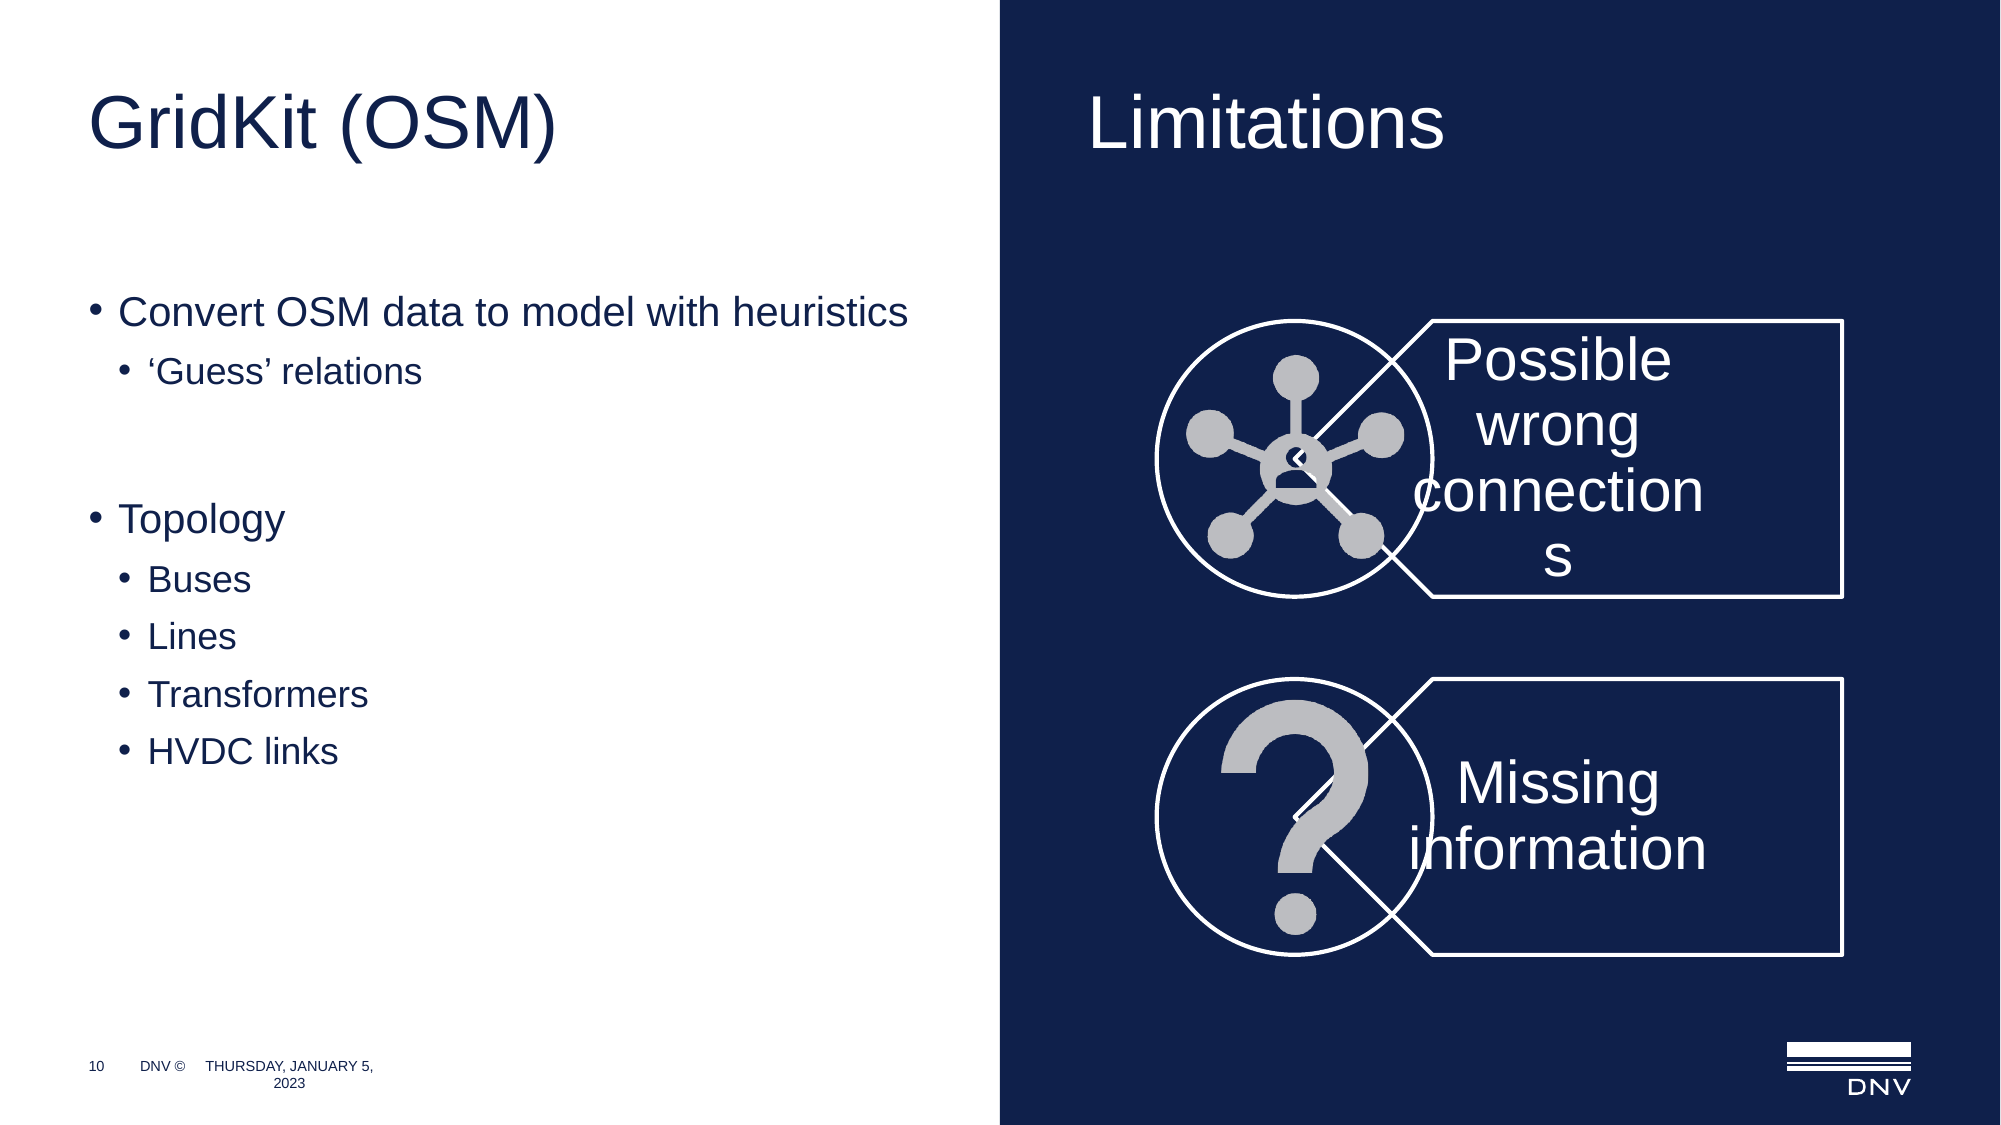

# GridKit (OSM)
Limitations
Convert OSM data to model with heuristics
‘Guess’ relations

Topology
Buses
Lines
Transformers
HVDC links

Possible wrong connections
Missing information
10